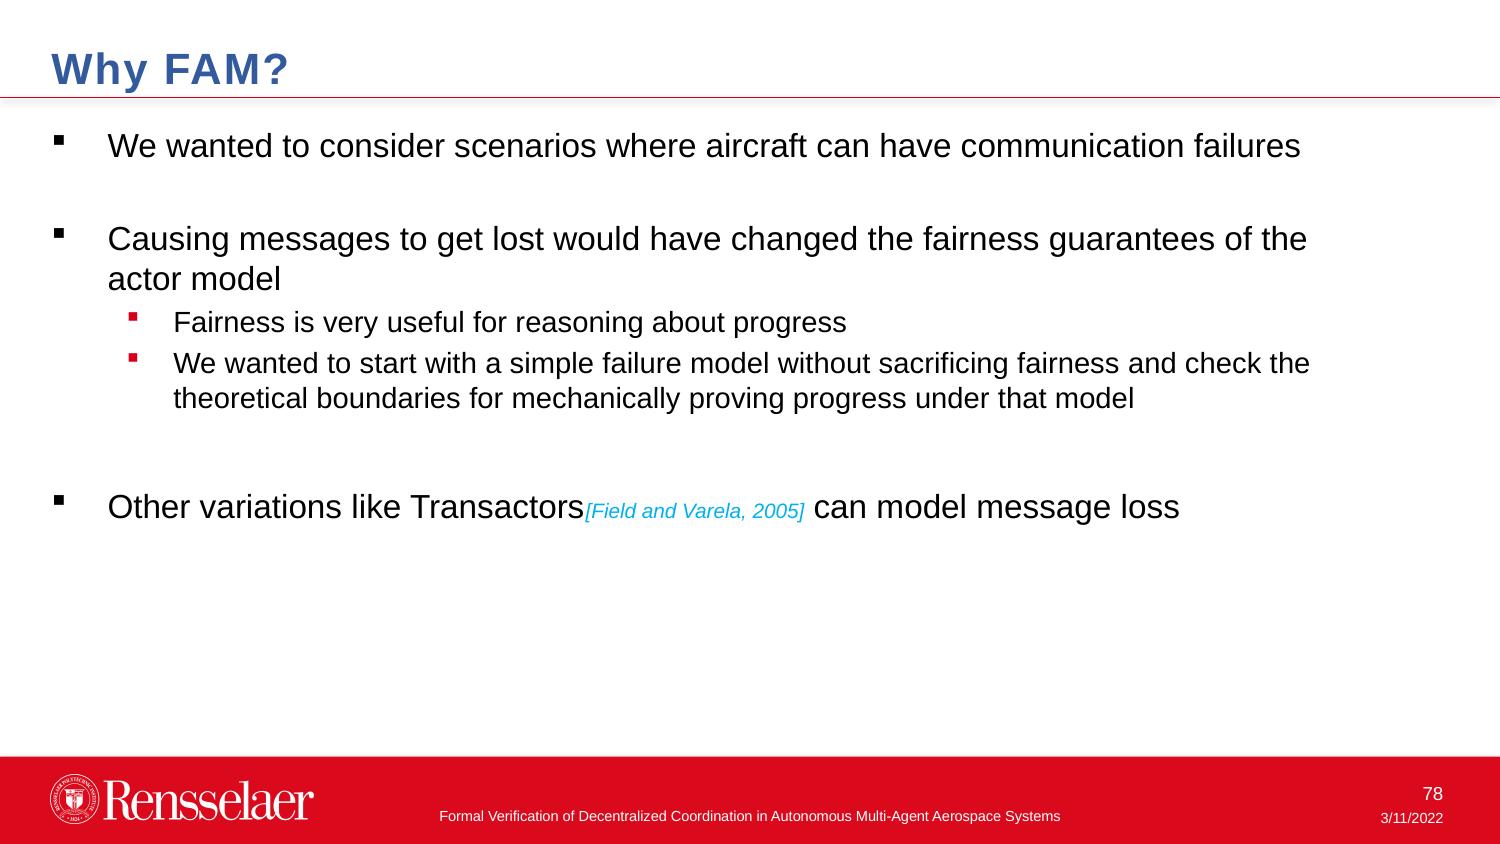

Why FAM?
We wanted to consider scenarios where aircraft can have communication failures

Causing messages to get lost would have changed the fairness guarantees of the actor model
Fairness is very useful for reasoning about progress
We wanted to start with a simple failure model without sacrificing fairness and check the theoretical boundaries for mechanically proving progress under that model

Other variations like Transactors[Field and Varela, 2005] can model message loss